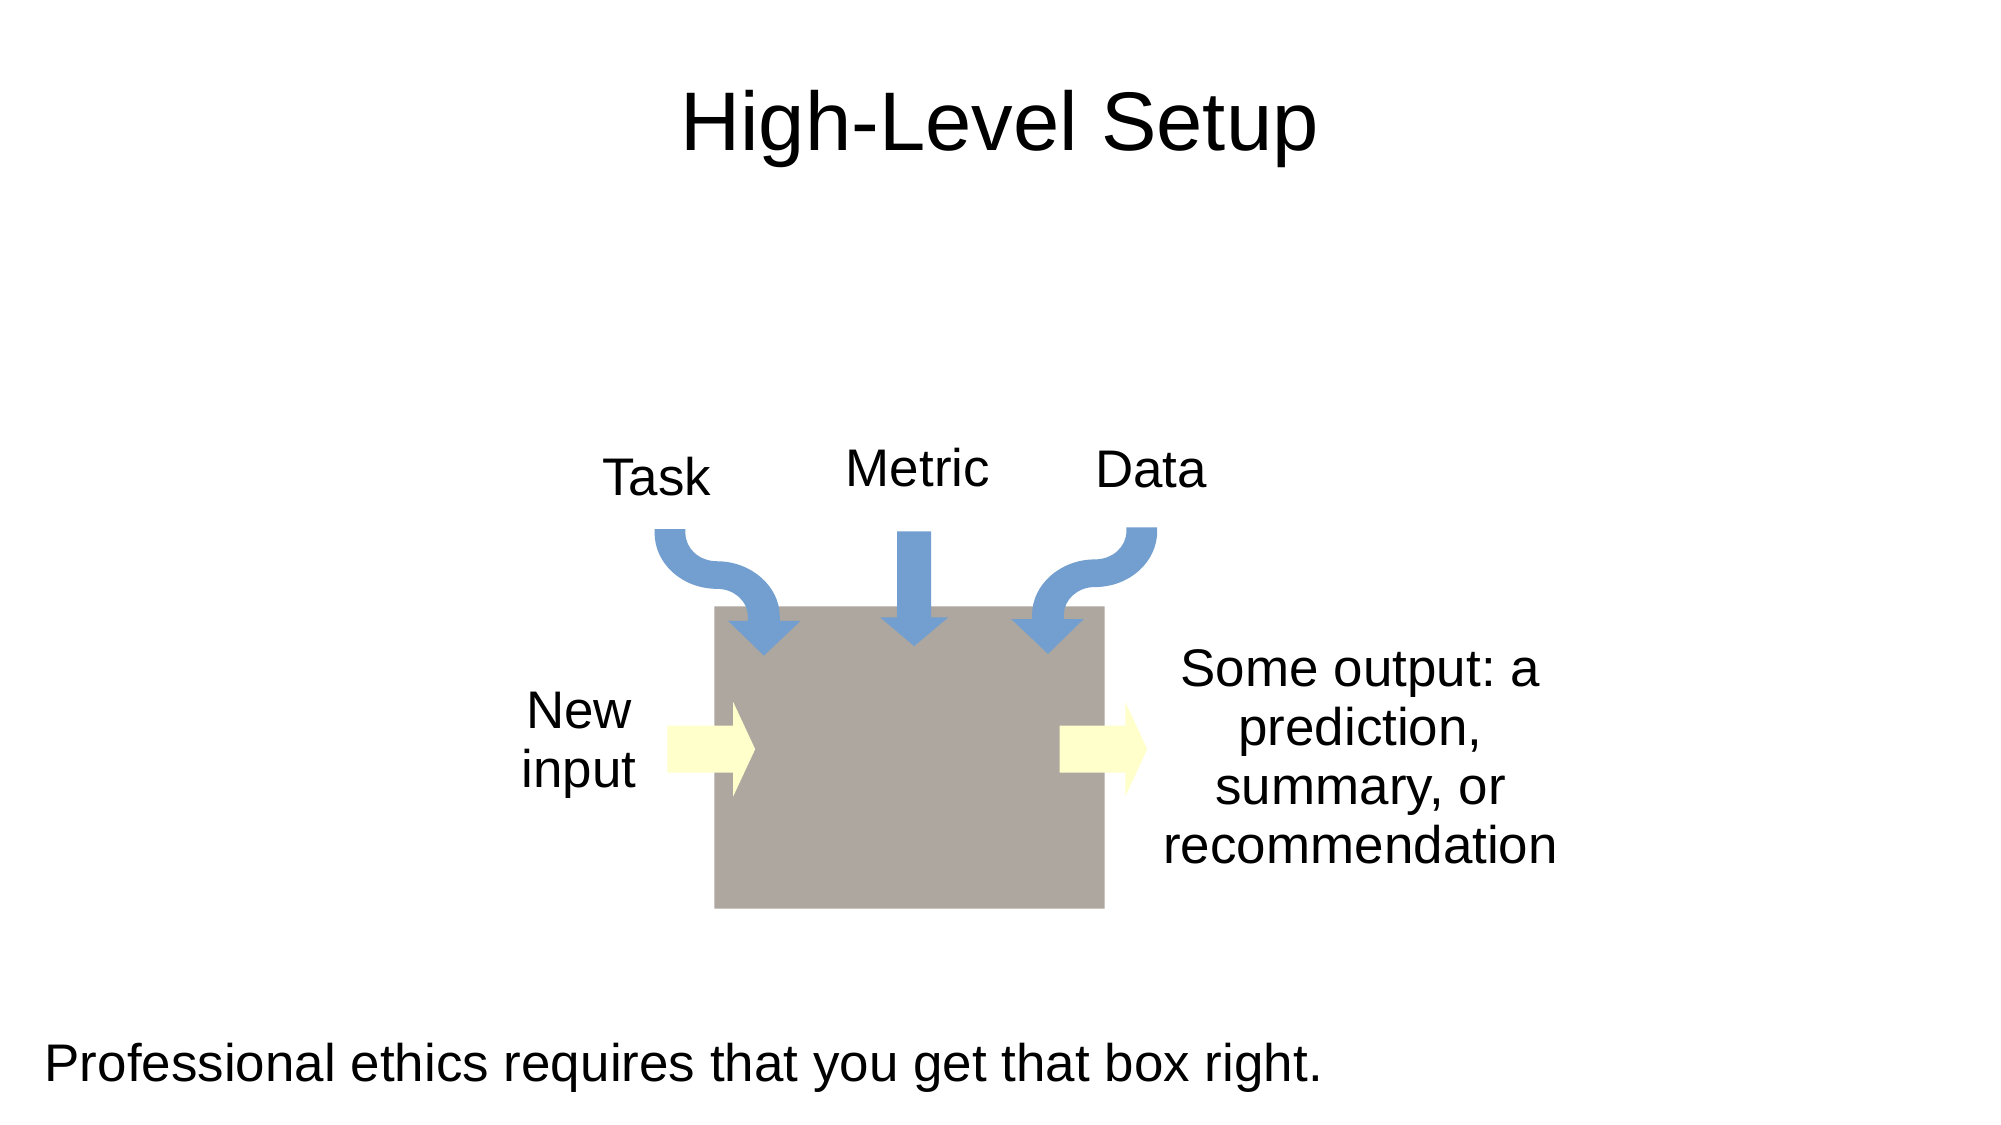

High-Level Setup

Metric
Data
Task

Some output: a prediction, summary, or recommendation
New
input

Professional ethics requires that you get that box right.